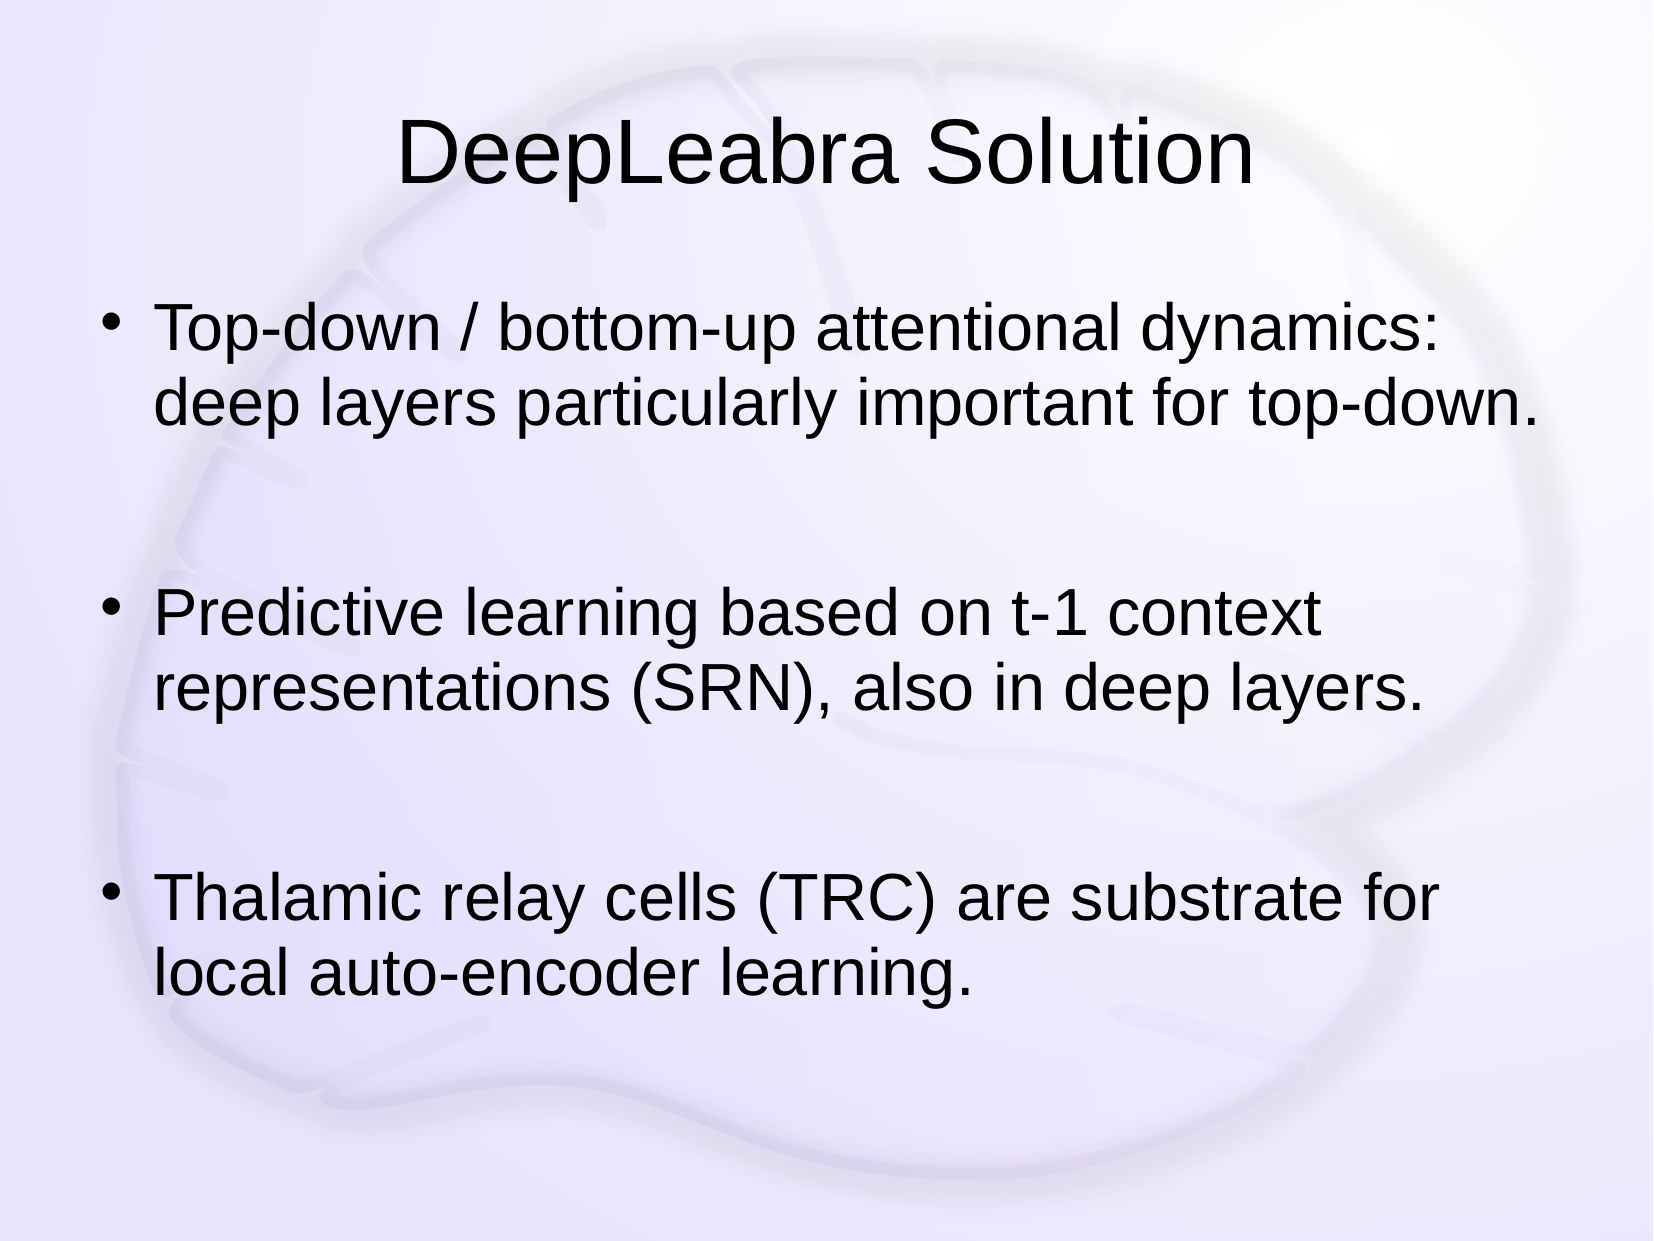

# DeepLeabra Solution
Top-down / bottom-up attentional dynamics: deep layers particularly important for top-down.

Predictive learning based on t-1 context representations (SRN), also in deep layers.

Thalamic relay cells (TRC) are substrate for local auto-encoder learning.